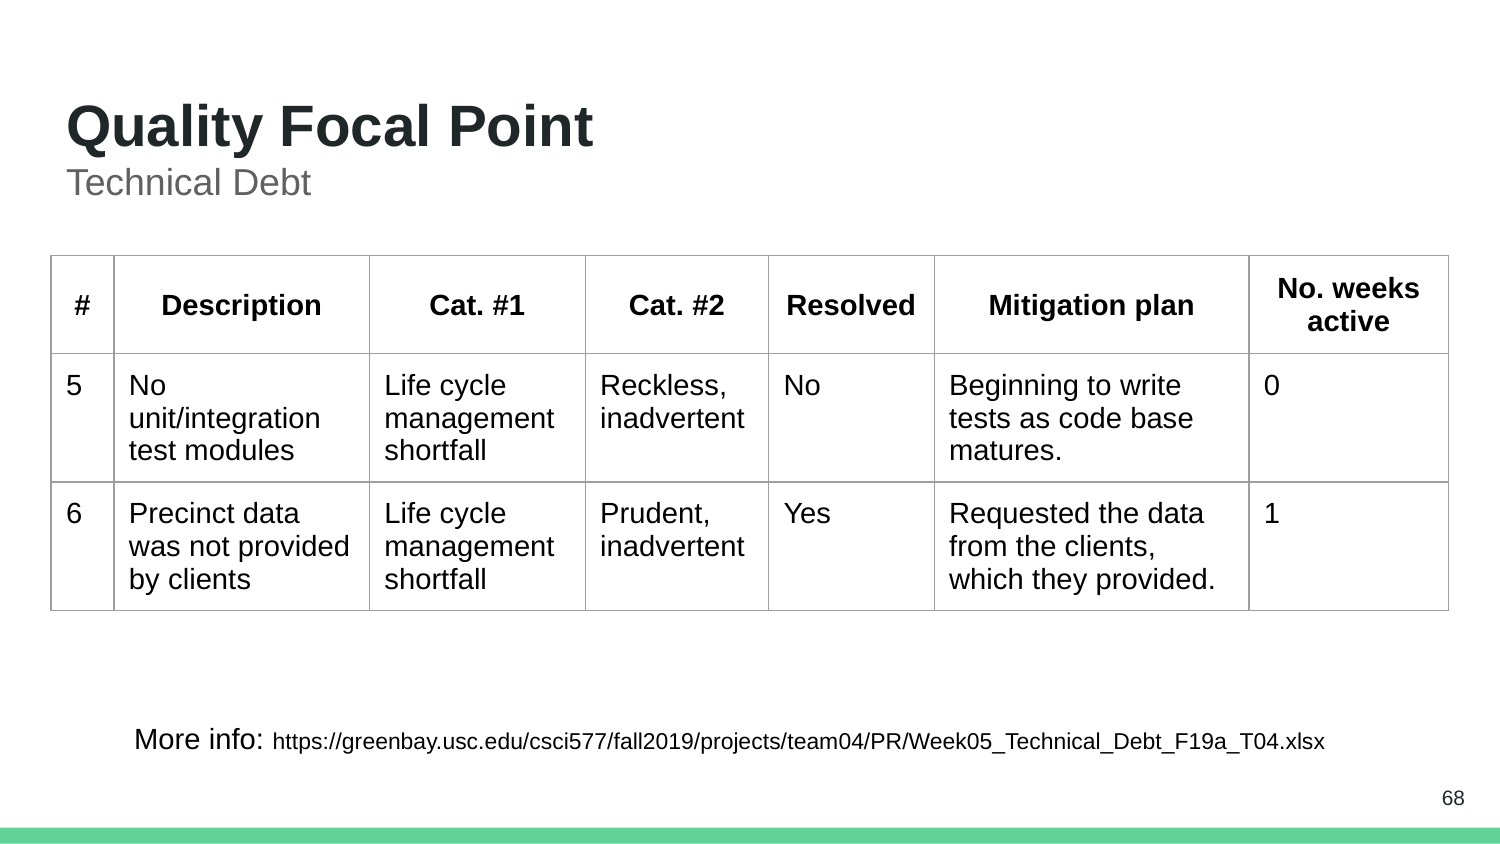

# Quality Focal Point Technical Debt

| # | Description | Cat. #1 | Cat. #2 | Resolved | Mitigation plan | No. weeks active |
| --- | --- | --- | --- | --- | --- | --- |
| 5 | No unit/integration test modules | Life cycle management shortfall | Reckless, inadvertent | No | Beginning to write tests as code base matures. | 0 |
| 6 | Precinct data was not provided by clients | Life cycle management shortfall | Prudent, inadvertent | Yes | Requested the data from the clients, which they provided. | 1 |
More info: https://greenbay.usc.edu/csci577/fall2019/projects/team04/PR/Week05_Technical_Debt_F19a_T04.xlsx
68